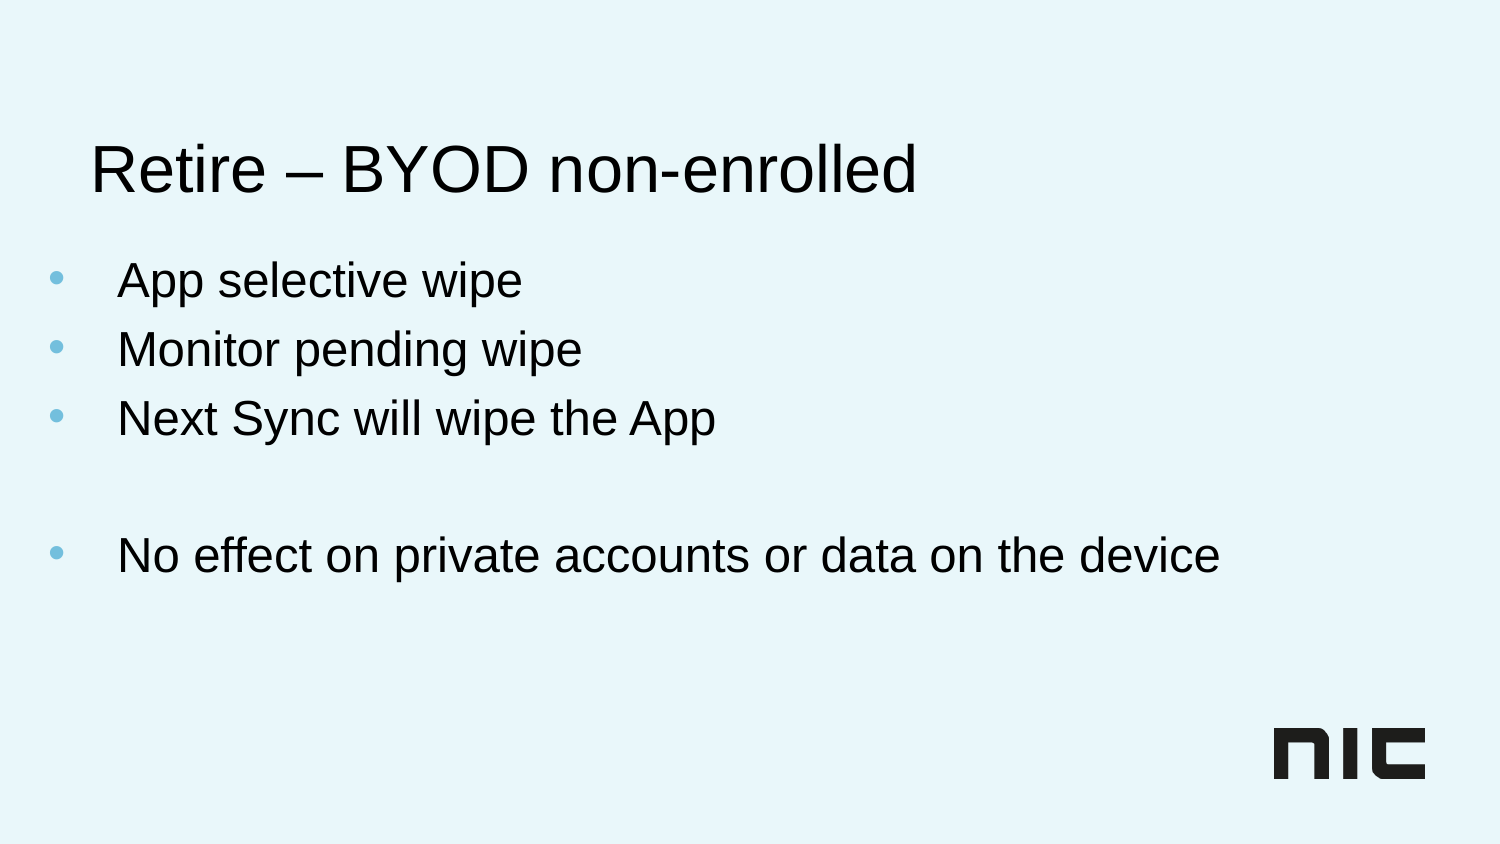

# Retire – BYOD non-enrolled
App selective wipe
Monitor pending wipe
Next Sync will wipe the App

No effect on private accounts or data on the device